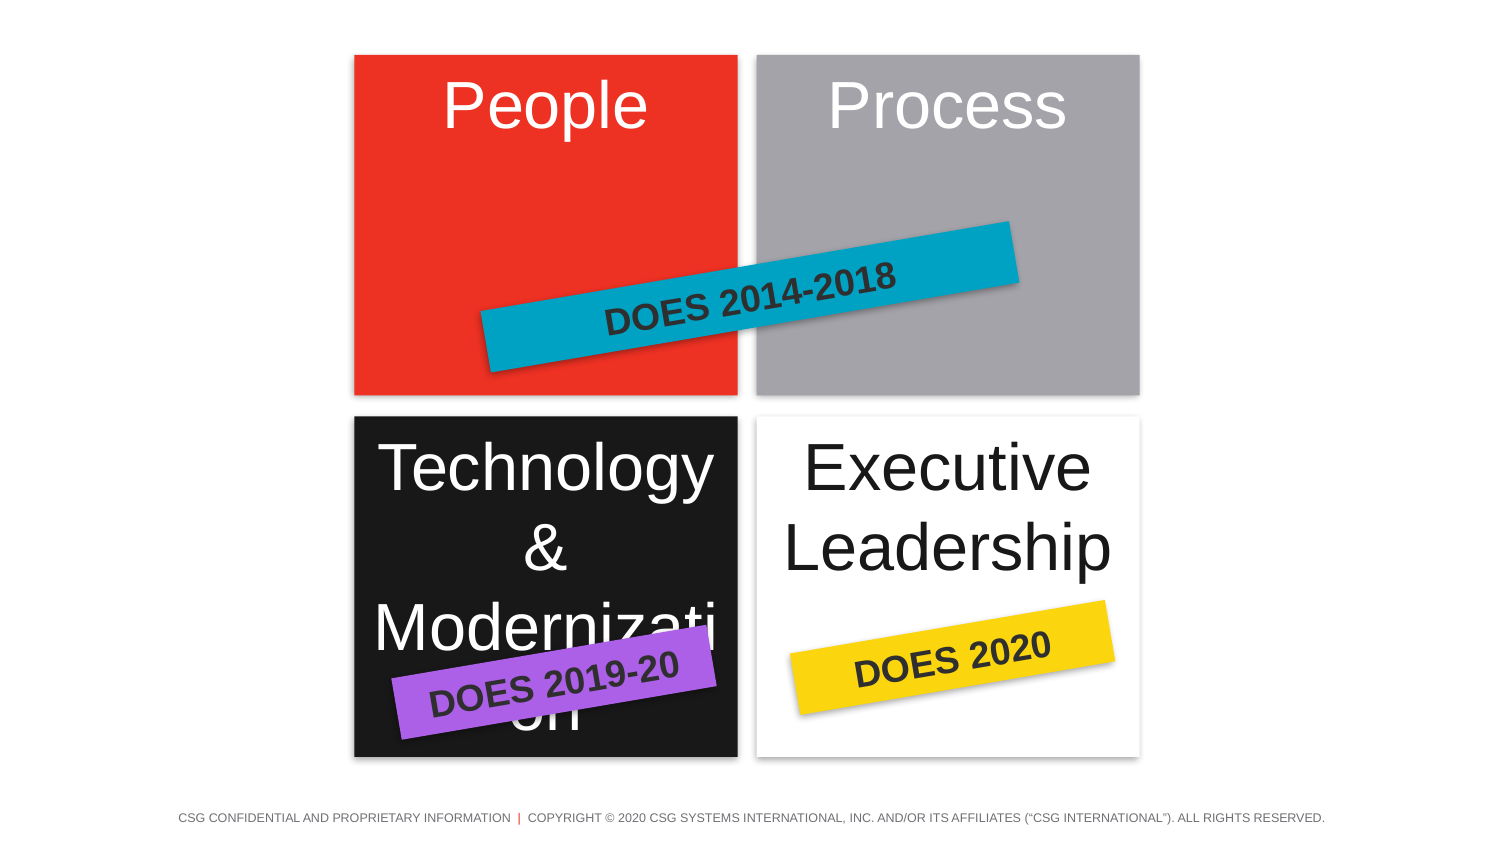

People
Process
DOES 2014-2018
Technology & Modernization
Executive
Leadership
DOES 2020
DOES 2019-20